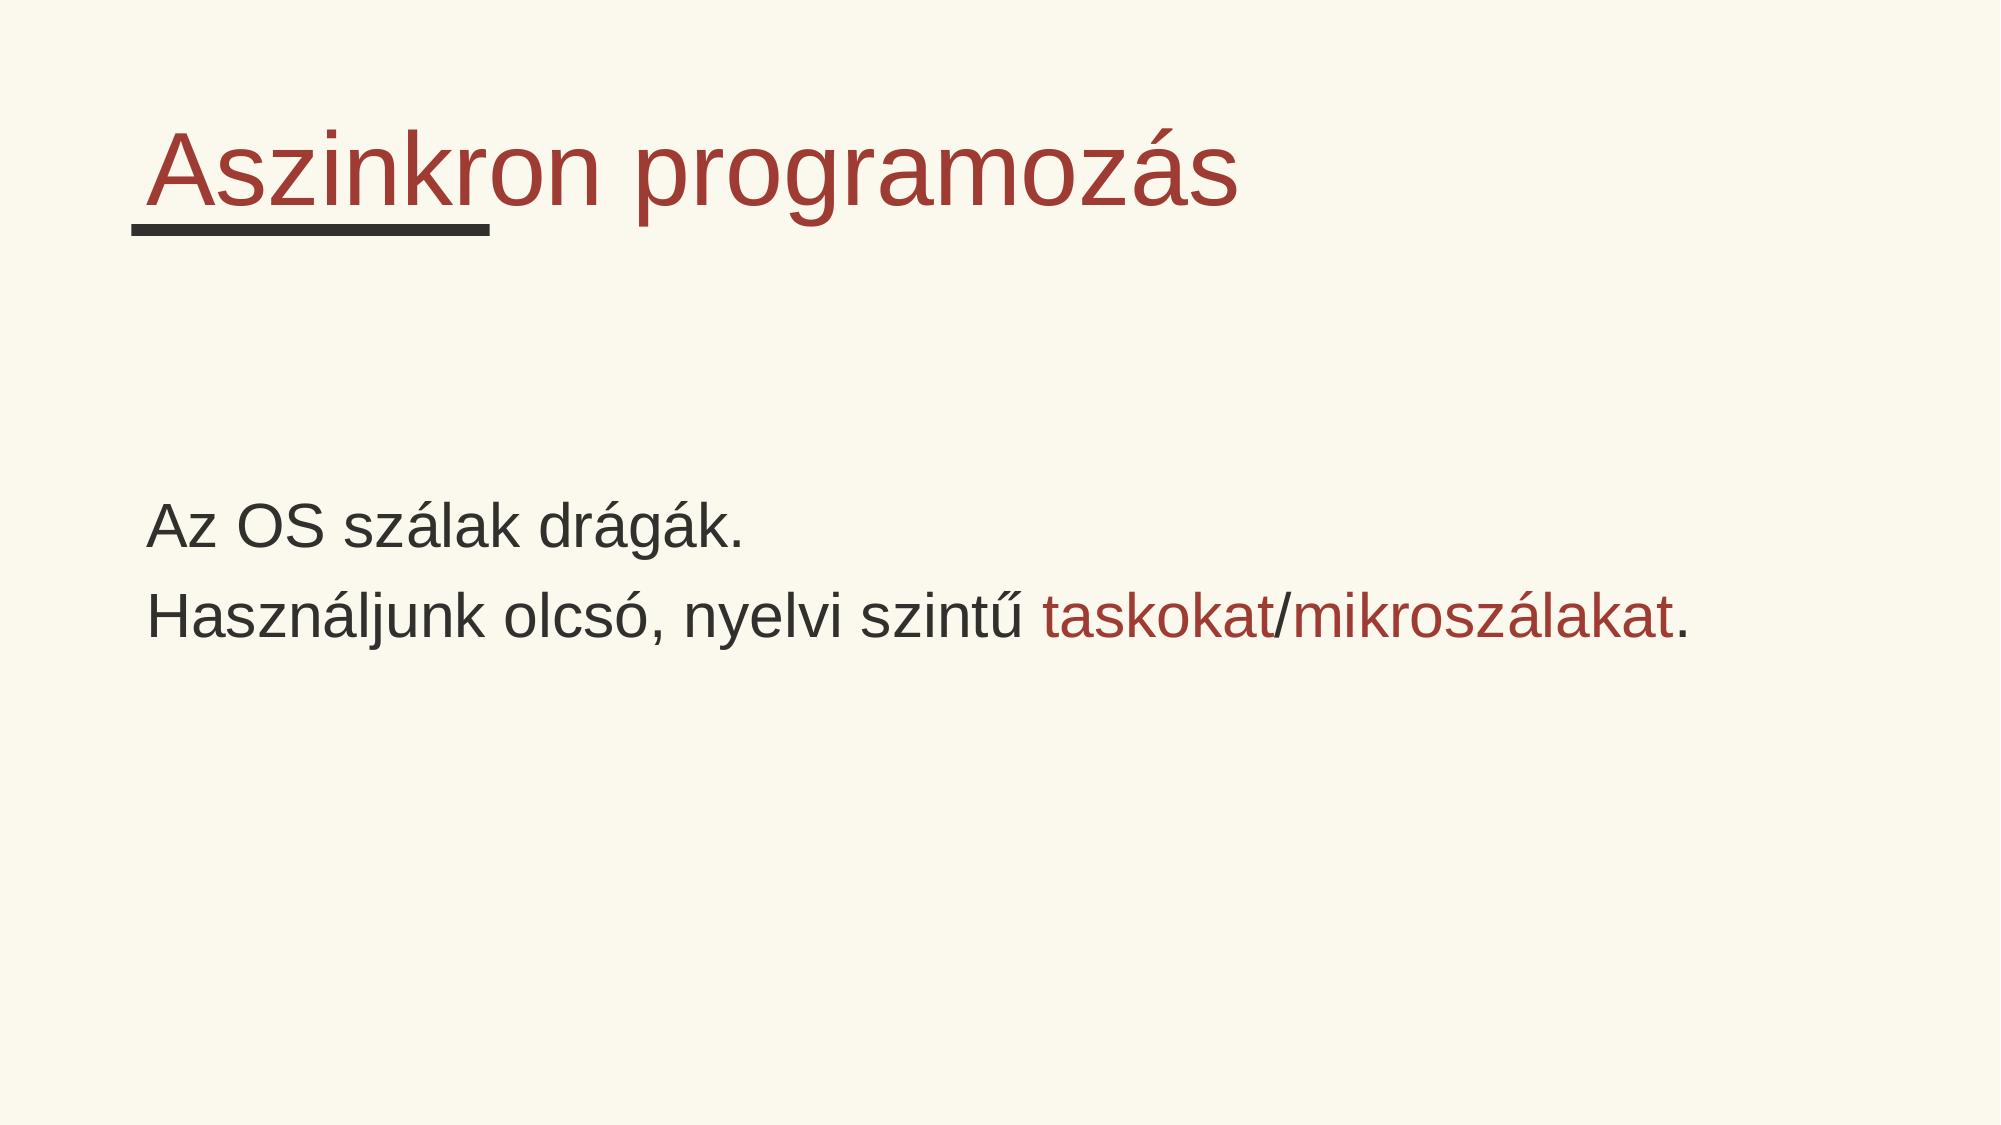

Aszinkron programozás

Az OS szálak drágák.
Használjunk olcsó, nyelvi szintű taskokat/mikroszálakat.